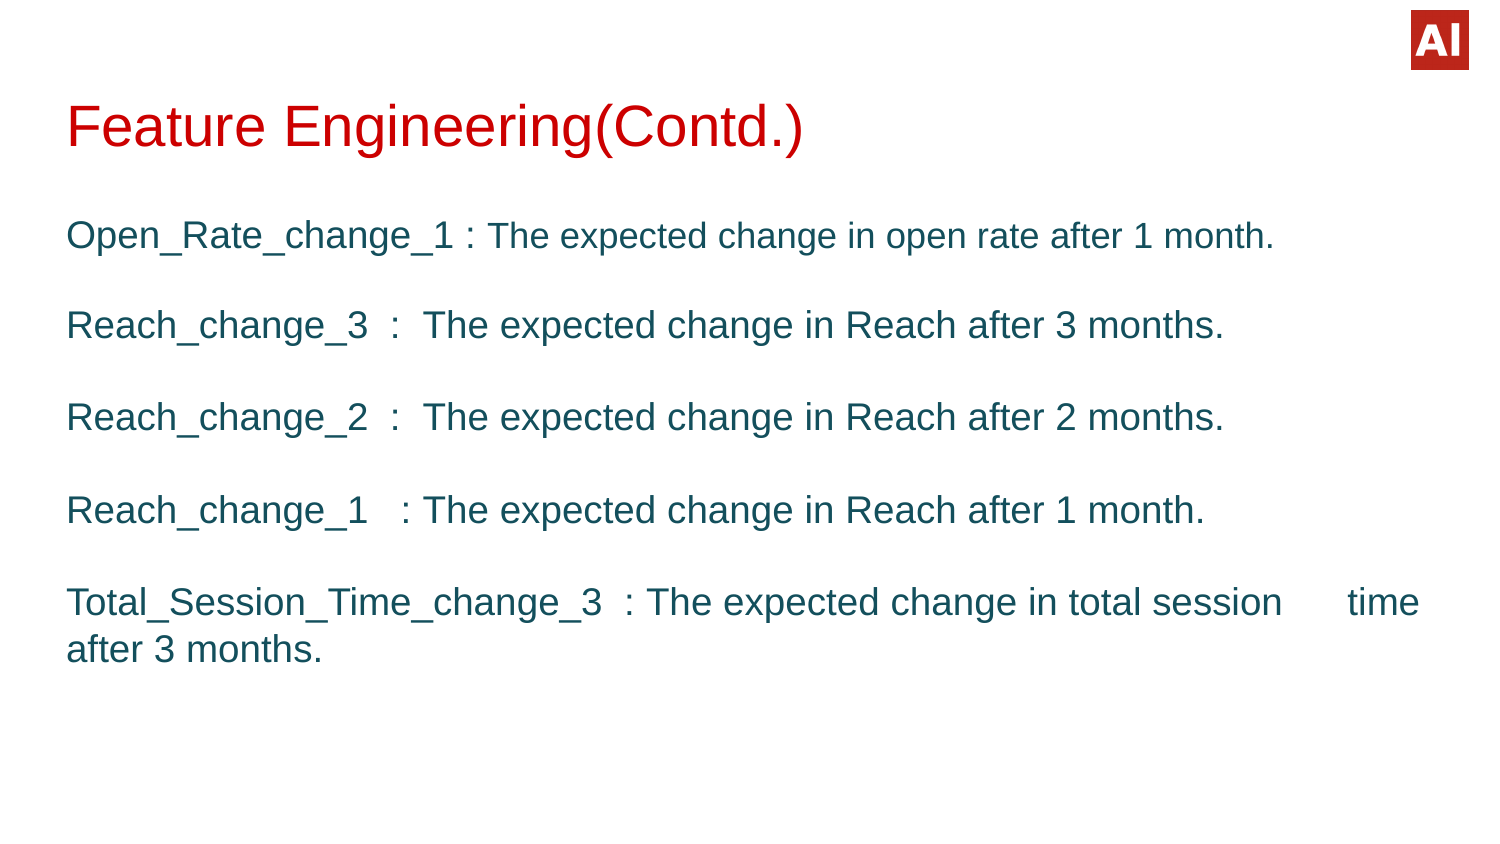

# Feature Engineering(Contd.)
Open_Rate_change_1 : The expected change in open rate after 1 month.

Reach_change_3  :  The expected change in Reach after 3 months.

Reach_change_2  :  The expected change in Reach after 2 months.

Reach_change_1   : The expected change in Reach after 1 month.

Total_Session_Time_change_3  : The expected change in total session      time after 3 months.